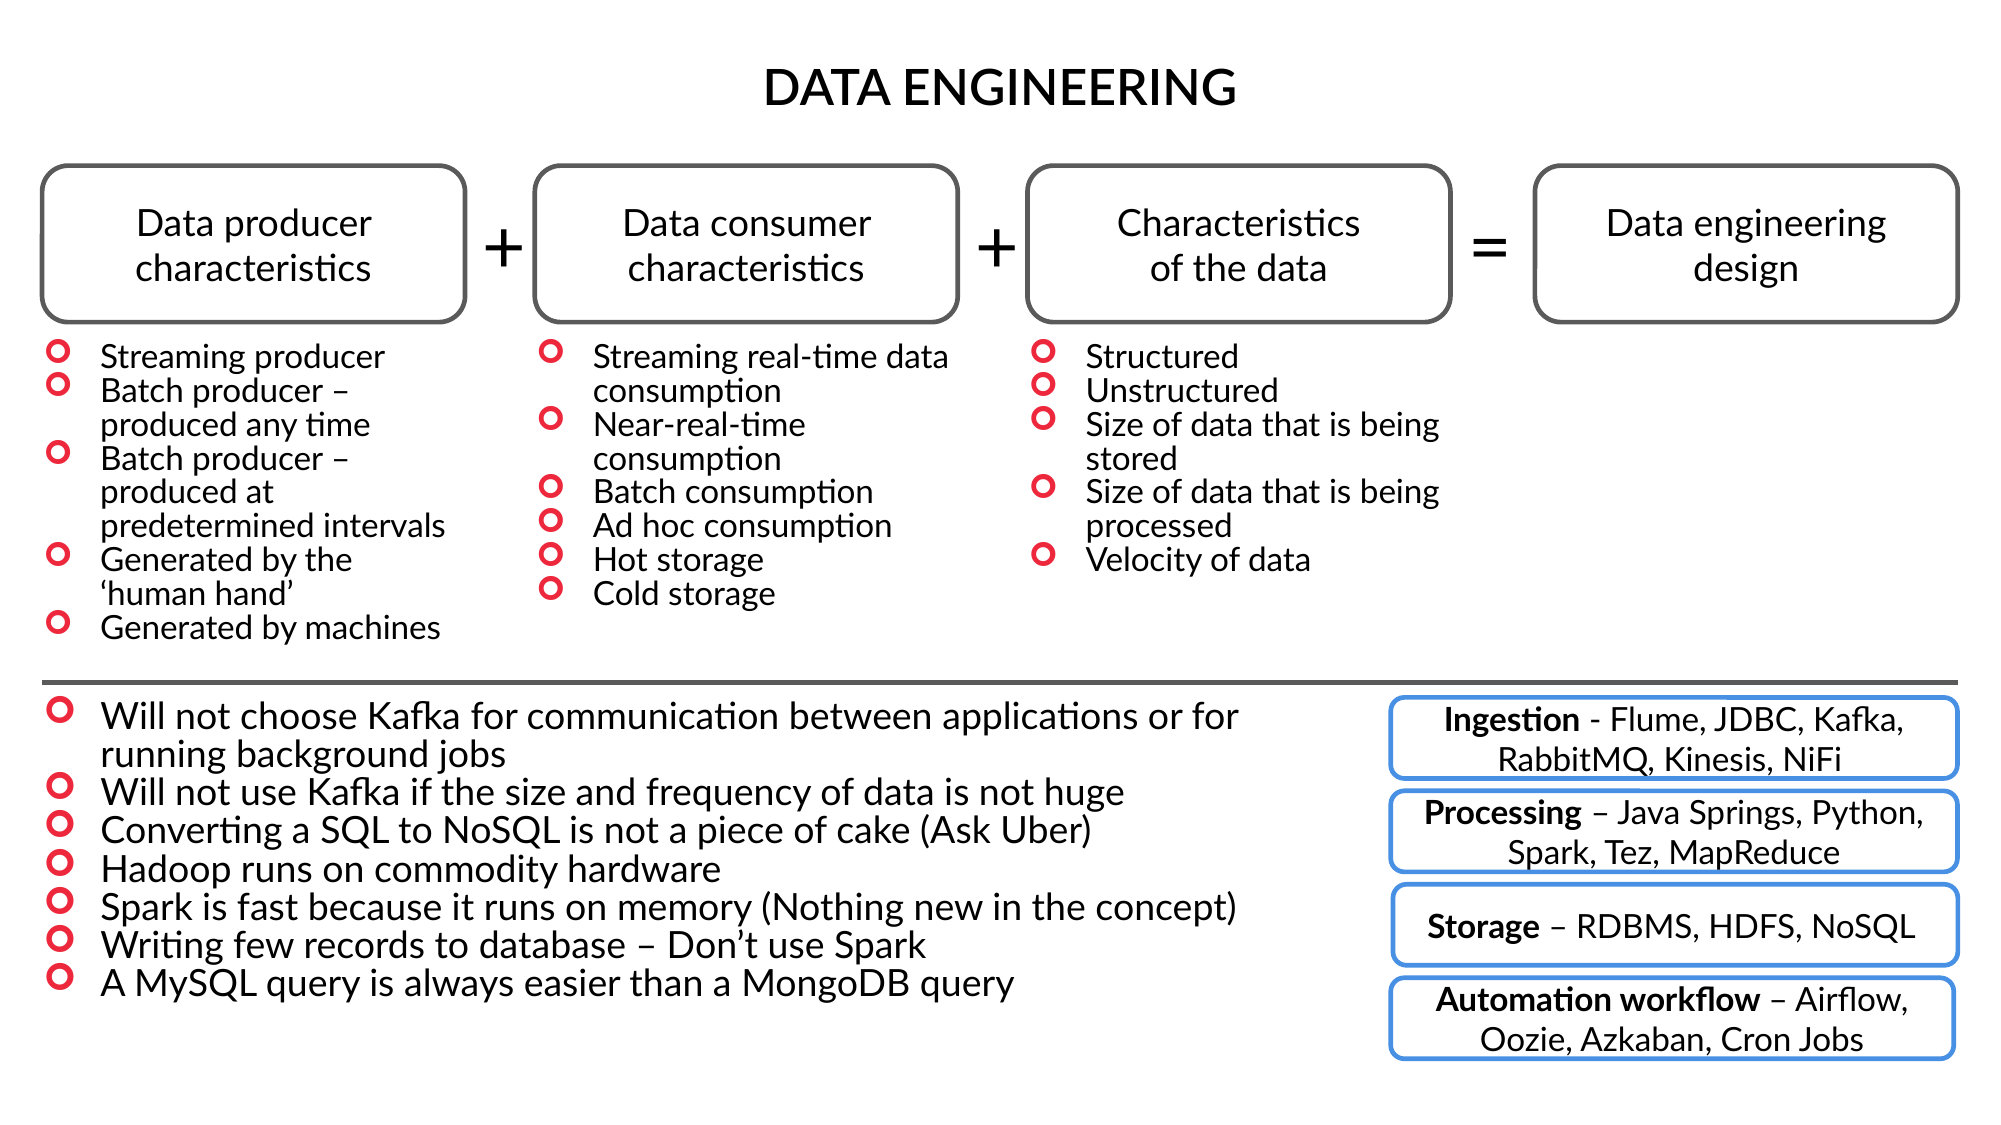

DATA ENGINEERING
Data producer characteristics
Data consumer characteristics
Characteristics
of the data
Data engineering design
+
+
=
Streaming producer
Batch producer – produced any time
Batch producer – produced at predetermined intervals
Generated by the ‘human hand’
Generated by machines
Streaming real-time data consumption
Near-real-time consumption
Batch consumption
Ad hoc consumption
Hot storage
Cold storage
Structured
Unstructured
Size of data that is being stored
Size of data that is being processed
Velocity of data
Will not choose Kafka for communication between applications or for running background jobs
Will not use Kafka if the size and frequency of data is not huge
Converting a SQL to NoSQL is not a piece of cake (Ask Uber)
Hadoop runs on commodity hardware
Spark is fast because it runs on memory (Nothing new in the concept)
Writing few records to database – Don’t use Spark
A MySQL query is always easier than a MongoDB query
Ingestion - Flume, JDBC, Kafka, RabbitMQ, Kinesis, NiFi
Processing – Java Springs, Python, Spark, Tez, MapReduce
Storage – RDBMS, HDFS, NoSQL
Automation workflow – Airflow, Oozie, Azkaban, Cron Jobs